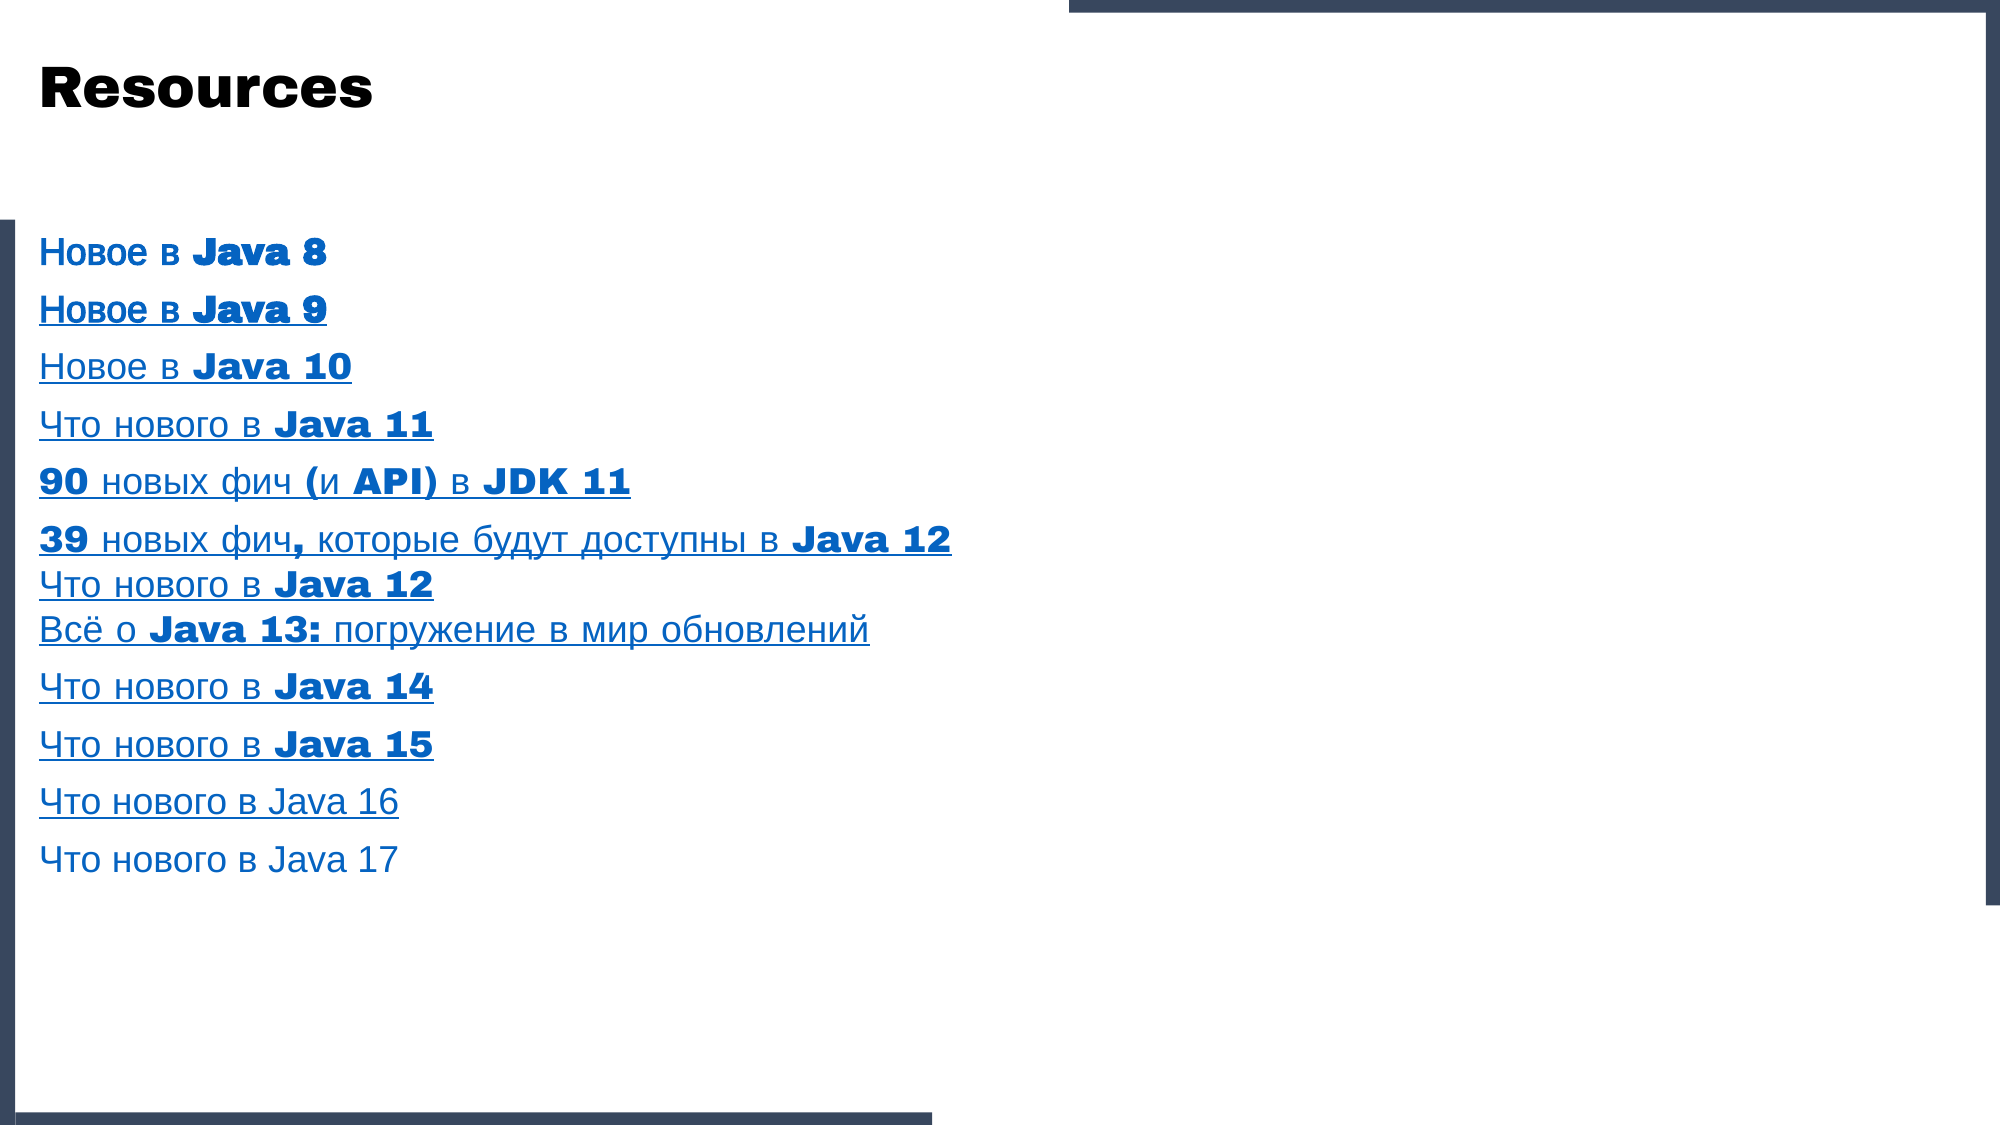

Resources

Новое в Java 8
Новое в Java 9
Новое в Java 10
Что нового в Java 11
90 новых фич (и API) в JDK 11
39 новых фич, которые будут доступны в Java 12
Что нового в Java 12
Всё о Java 13: погружение в мир обновлений
Что нового в Java 14
Что нового в Java 15
Что нового в Java 16
Что нового в Java 17